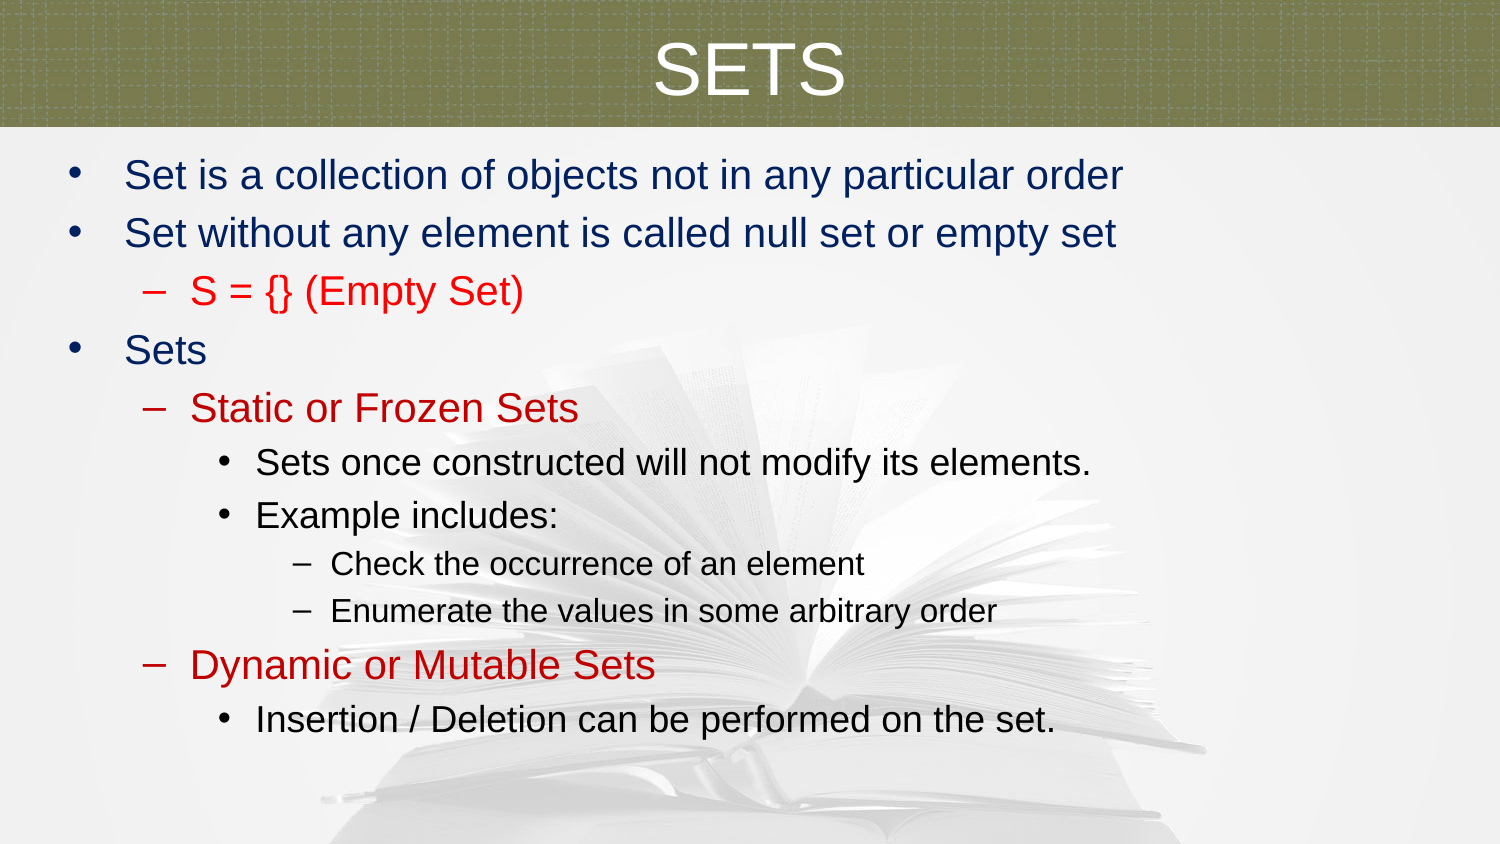

SETS
Set is a collection of objects not in any particular order
Set without any element is called null set or empty set
S = {} (Empty Set)
Sets
Static or Frozen Sets
Sets once constructed will not modify its elements.
Example includes:
Check the occurrence of an element
Enumerate the values in some arbitrary order
Dynamic or Mutable Sets
Insertion / Deletion can be performed on the set.